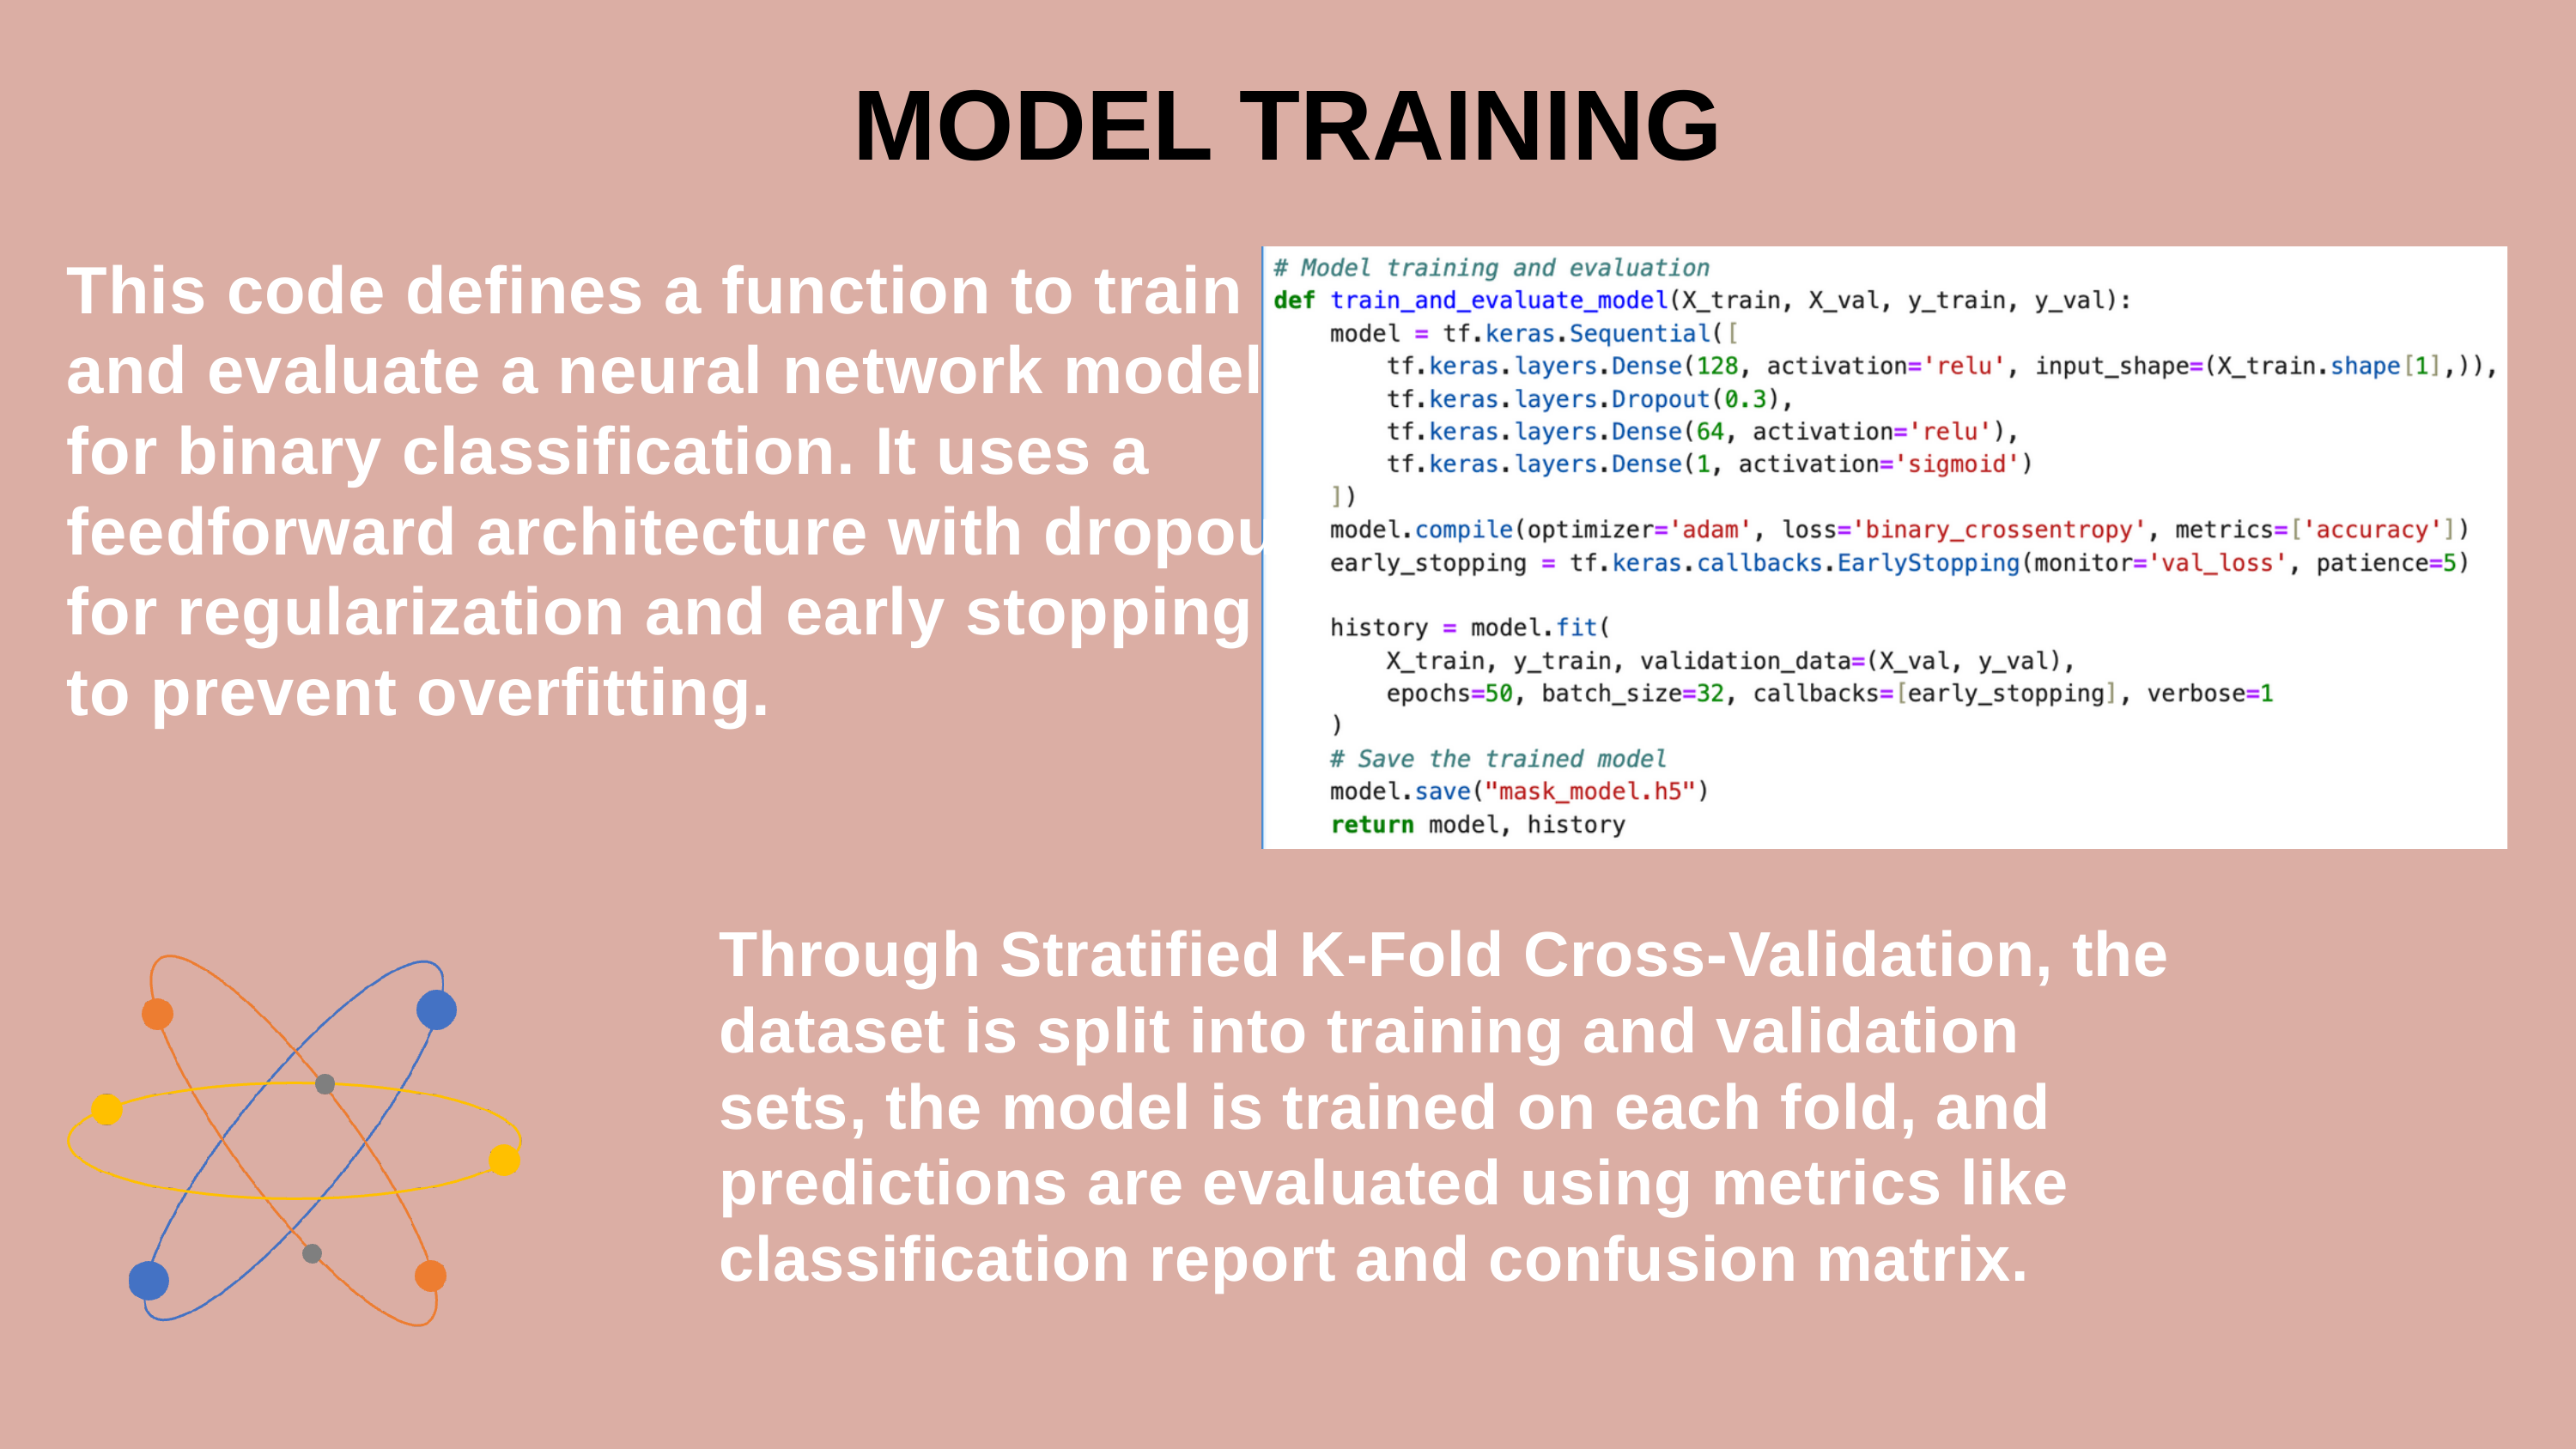

MODEL TRAINING
This code defines a function to train and evaluate a neural network model for binary classification. It uses a feedforward architecture with dropout for regularization and early stopping to prevent overfitting.

Through Stratified K-Fold Cross-Validation, the dataset is split into training and validation sets, the model is trained on each fold, and predictions are evaluated using metrics like classification report and confusion matrix.